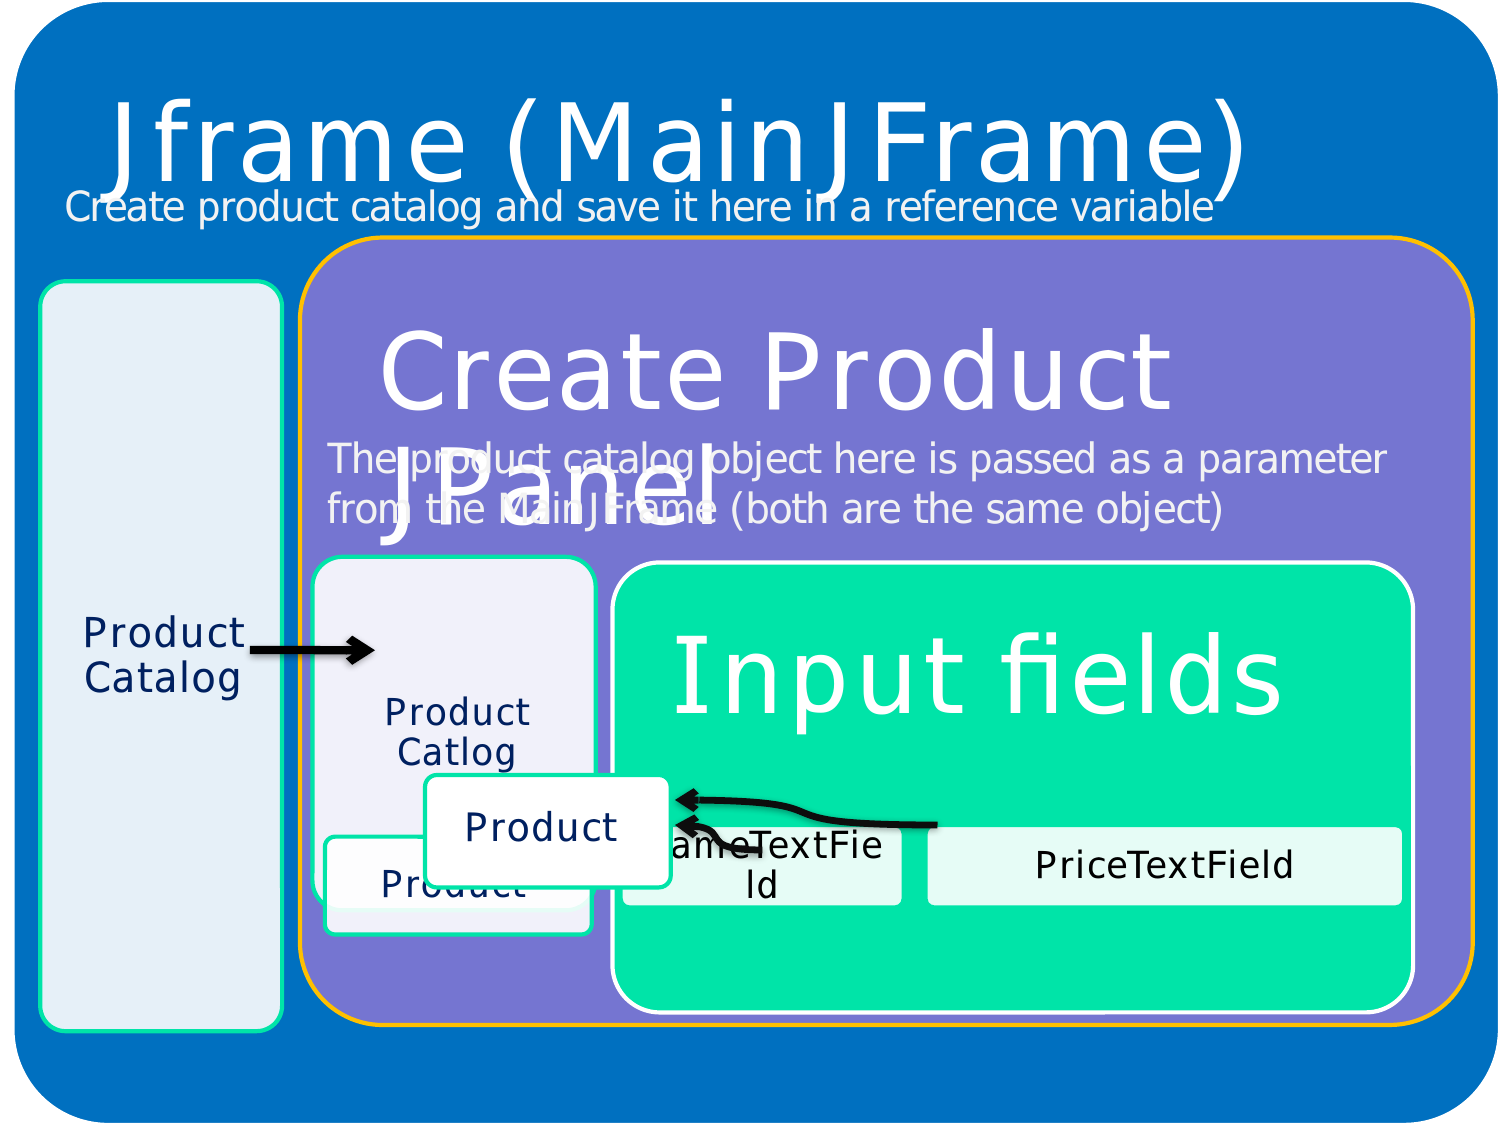

Jframe (MainJFrame)
Product Catalog
Create Product JPanel
Product Catlog
Product
Input fields
NameTextField
PriceTextField
# Create product catalog and save it here in a reference variable
The product catalog object here is passed as a parameter from the MainJFrame (both are the same object)

Product